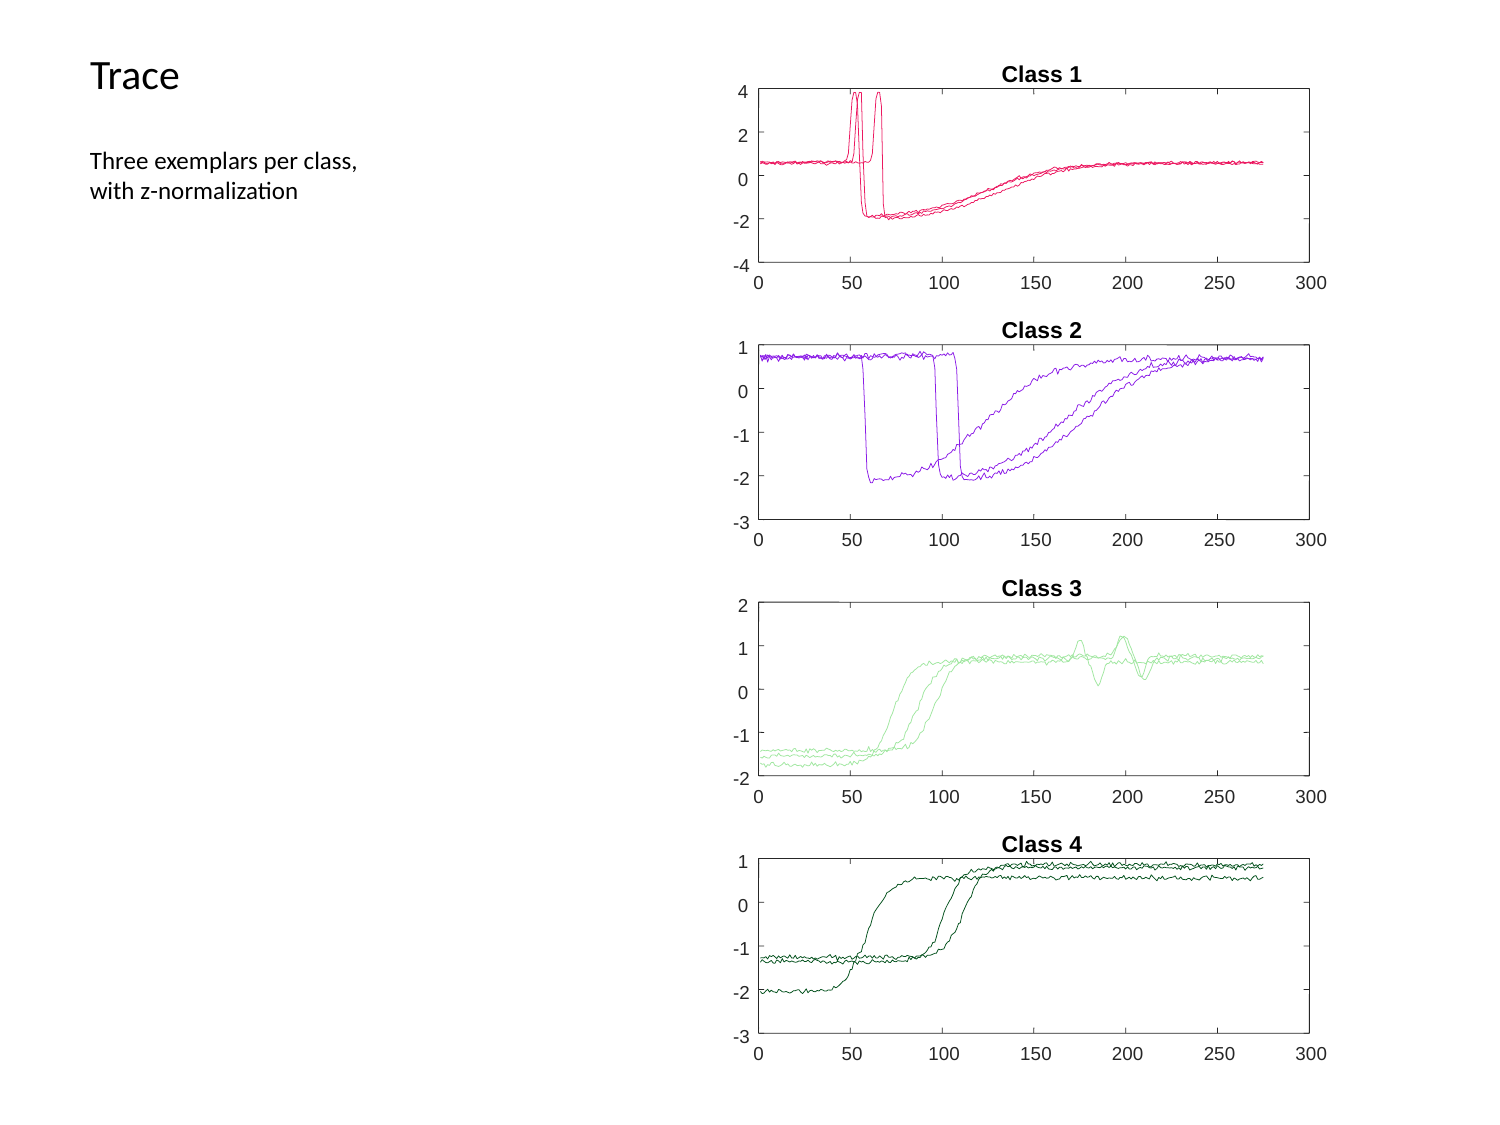

# Trace
Class 1
4

2

0

-2

-4

0
50
100
150
200
250
300
Class 2
1

0

-1

-2

-3

0
50
100
150
200
250
300
Class 3
2

1

0

-1

-2

0
50
100
150
200
250
300
Class 4
1

0

-1

-2

-3

0
50
100
150
200
250
300
Three exemplars per class, with z-normalization